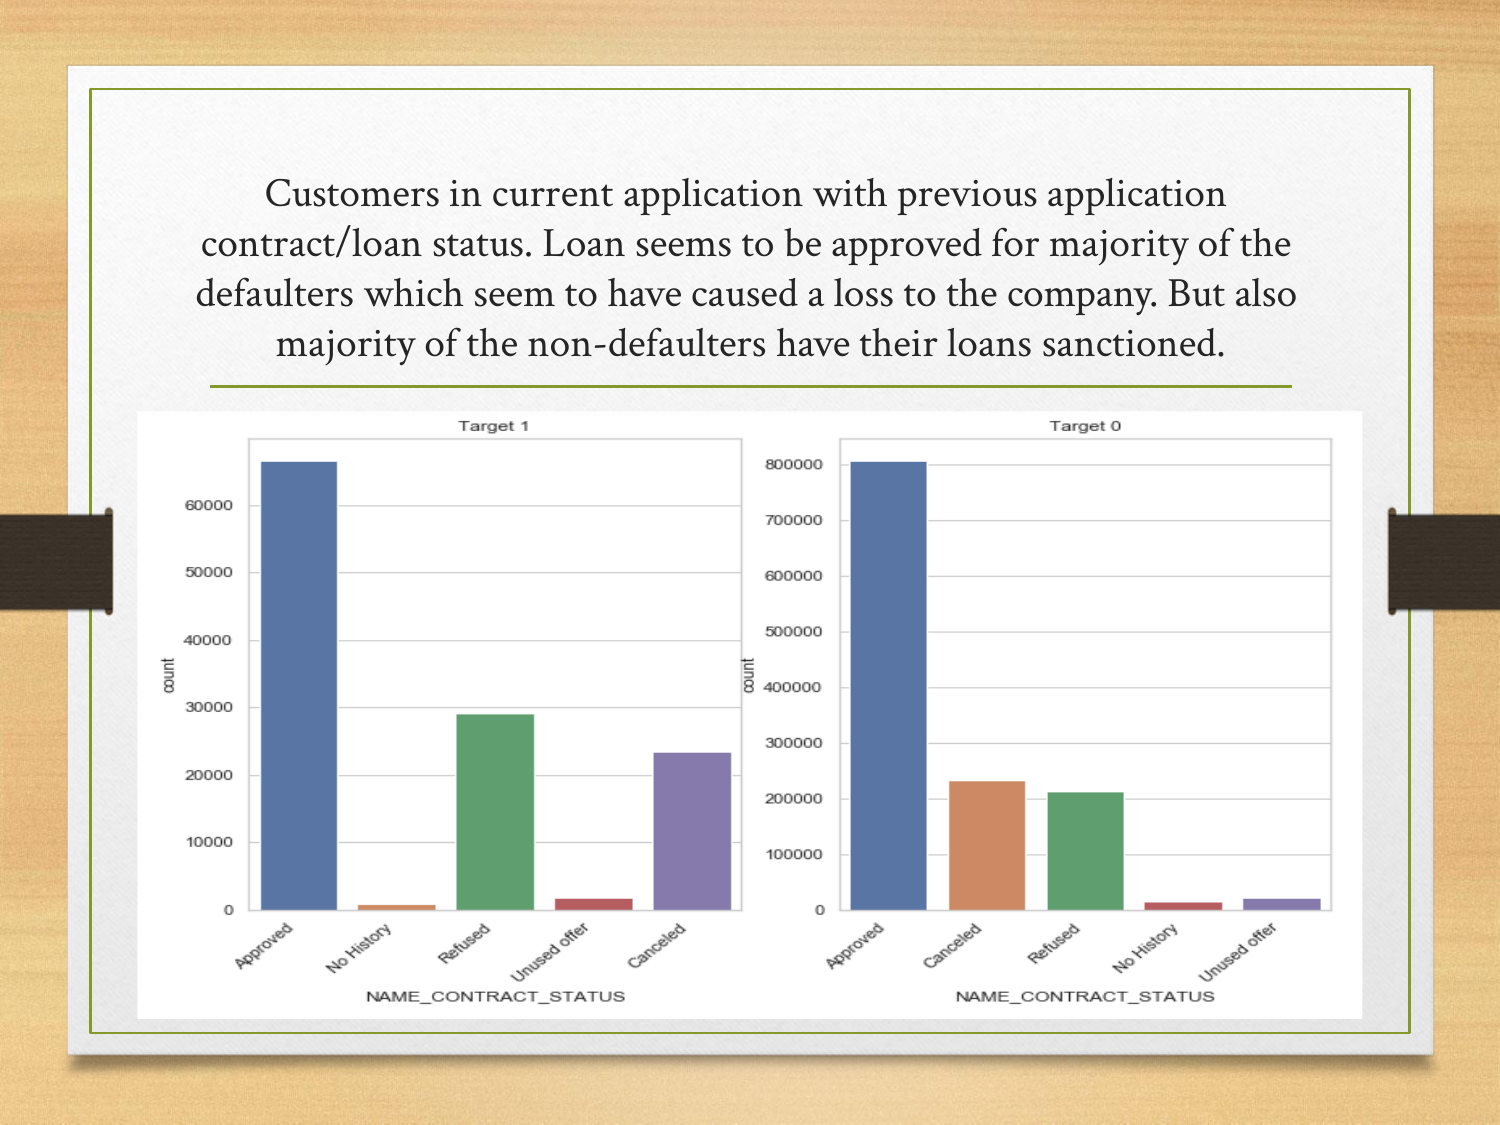

# Customers in current application with previous application  contract/loan status. Loan seems to be approved for majority of the  defaulters which seem to have caused a loss to the company. But also  majority of the non-defaulters have their loans sanctioned.